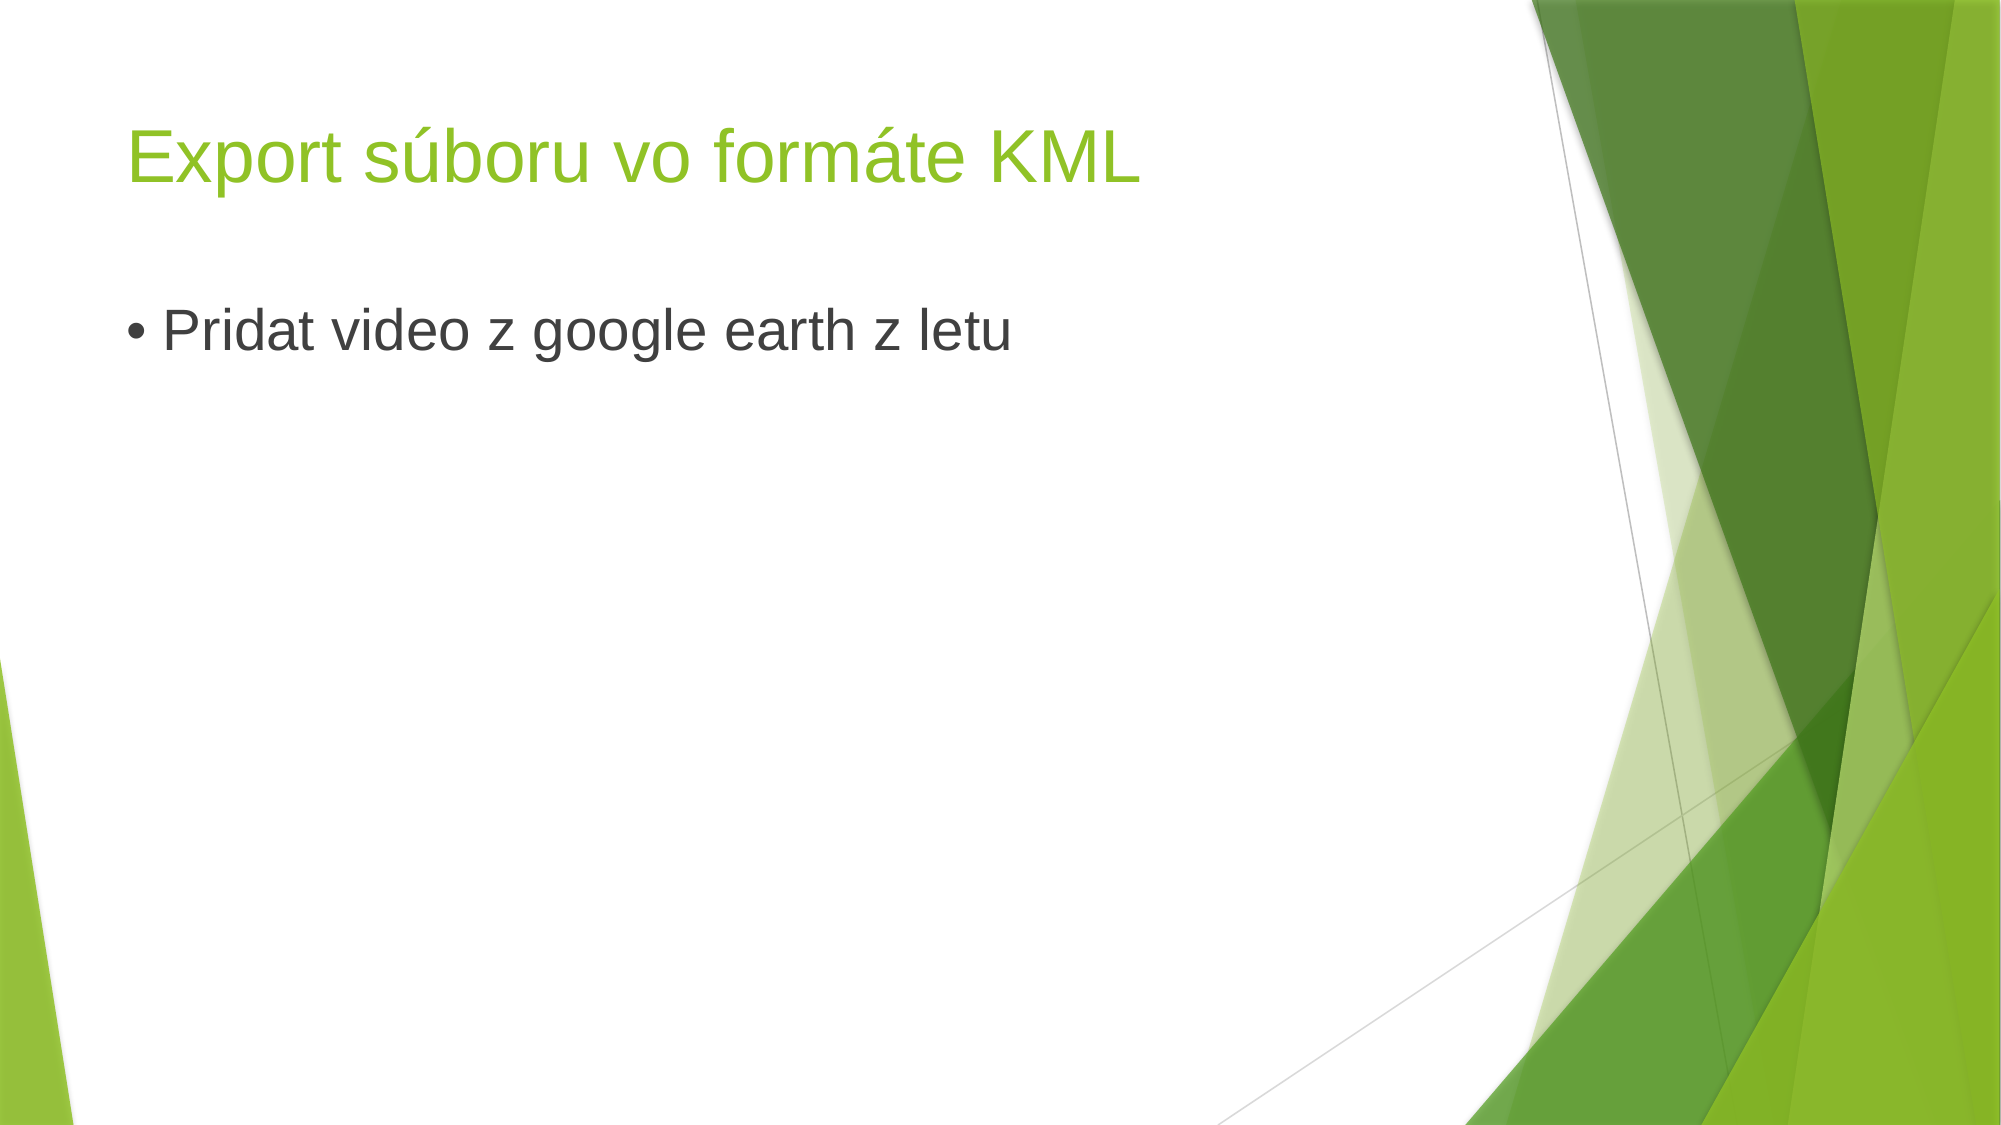

# Export súboru vo formáte KML
• Pridat video z google earth z letu